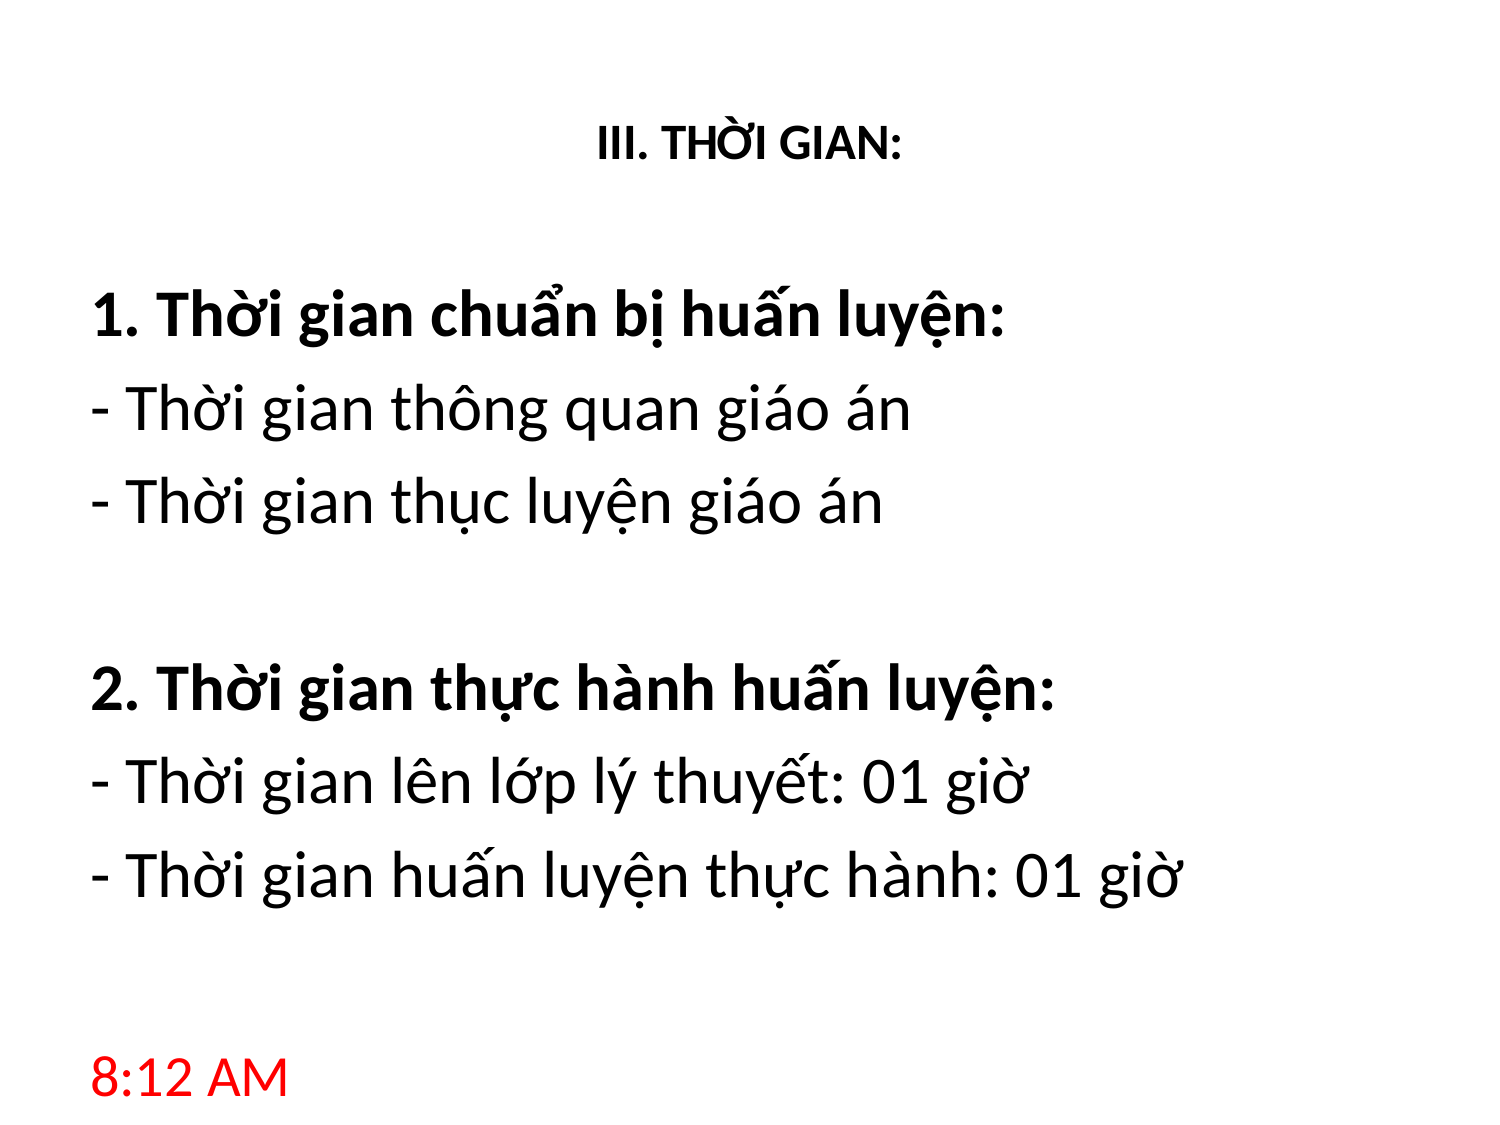

# III. THỜI GIAN:
1. Thời gian chuẩn bị huấn luyện:
- Thời gian thông quan giáo án
- Thời gian thục luyện giáo án

2. Thời gian thực hành huấn luyện:
- Thời gian lên lớp lý thuyết: 01 giờ
- Thời gian huấn luyện thực hành: 01 giờ

8:12 AM